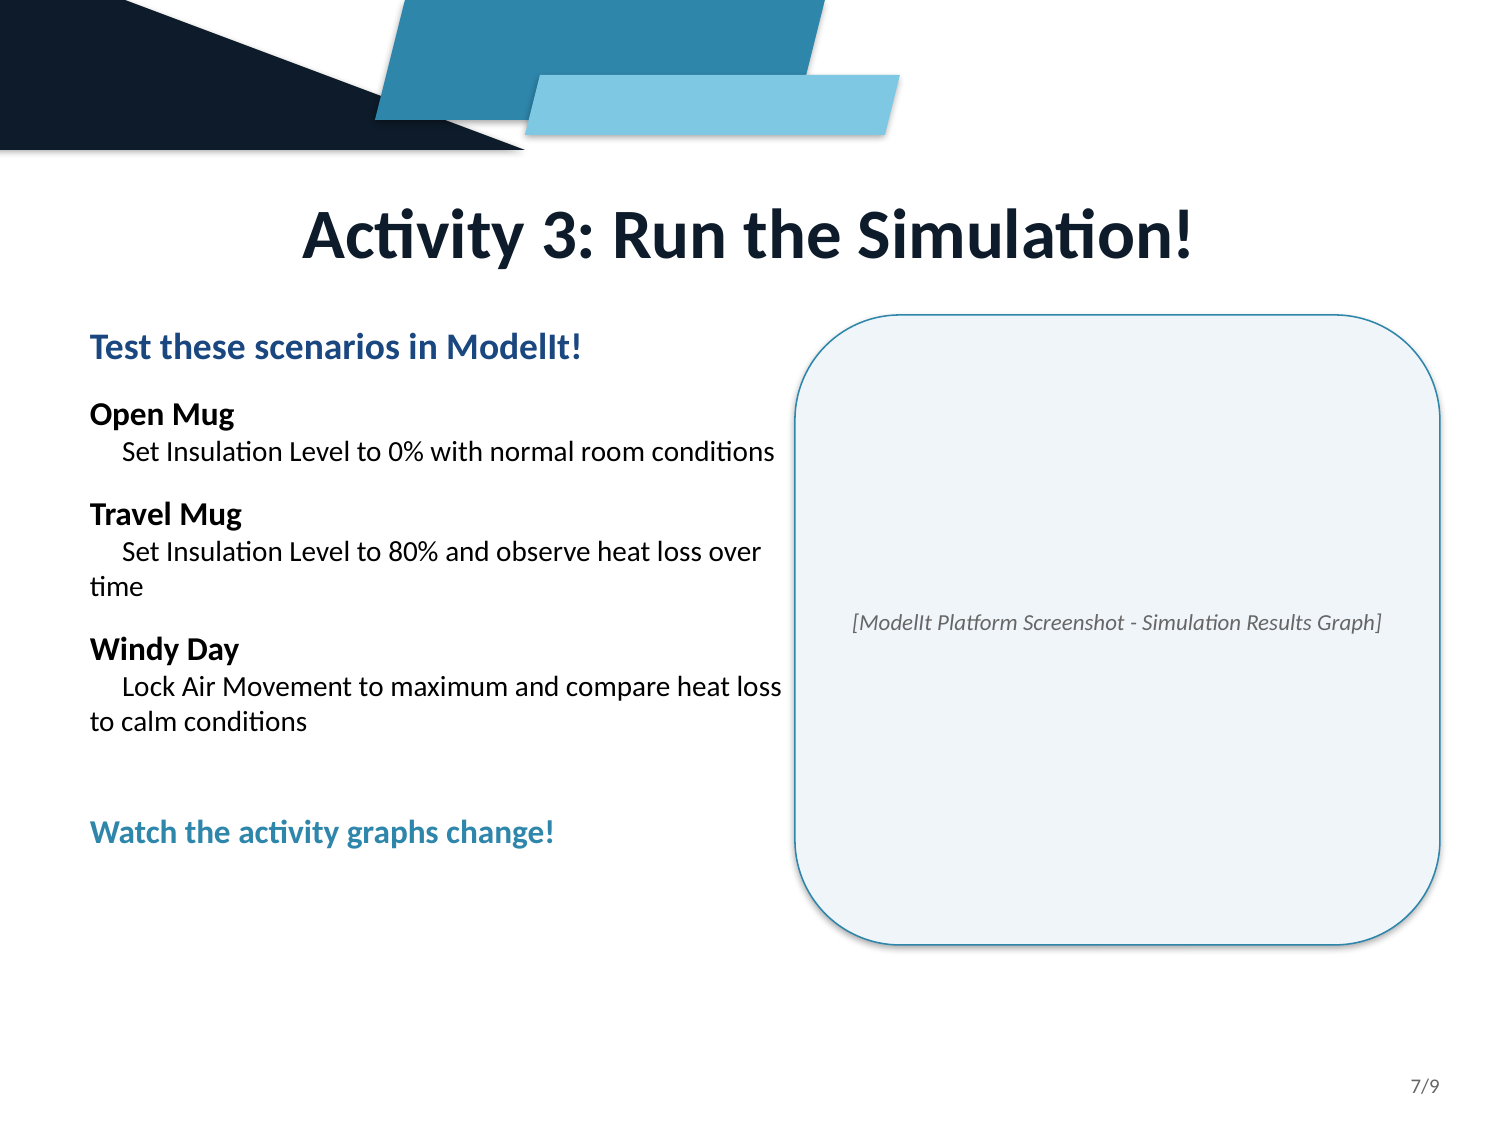

Activity 3: Run the Simulation!
Test these scenarios in ModelIt!
Open Mug
     Set Insulation Level to 0% with normal room conditions
Travel Mug
     Set Insulation Level to 80% and observe heat loss over time
Windy Day
     Lock Air Movement to maximum and compare heat loss to calm conditions
Watch the activity graphs change!

[ModelIt Platform Screenshot - Simulation Results Graph]
7/9